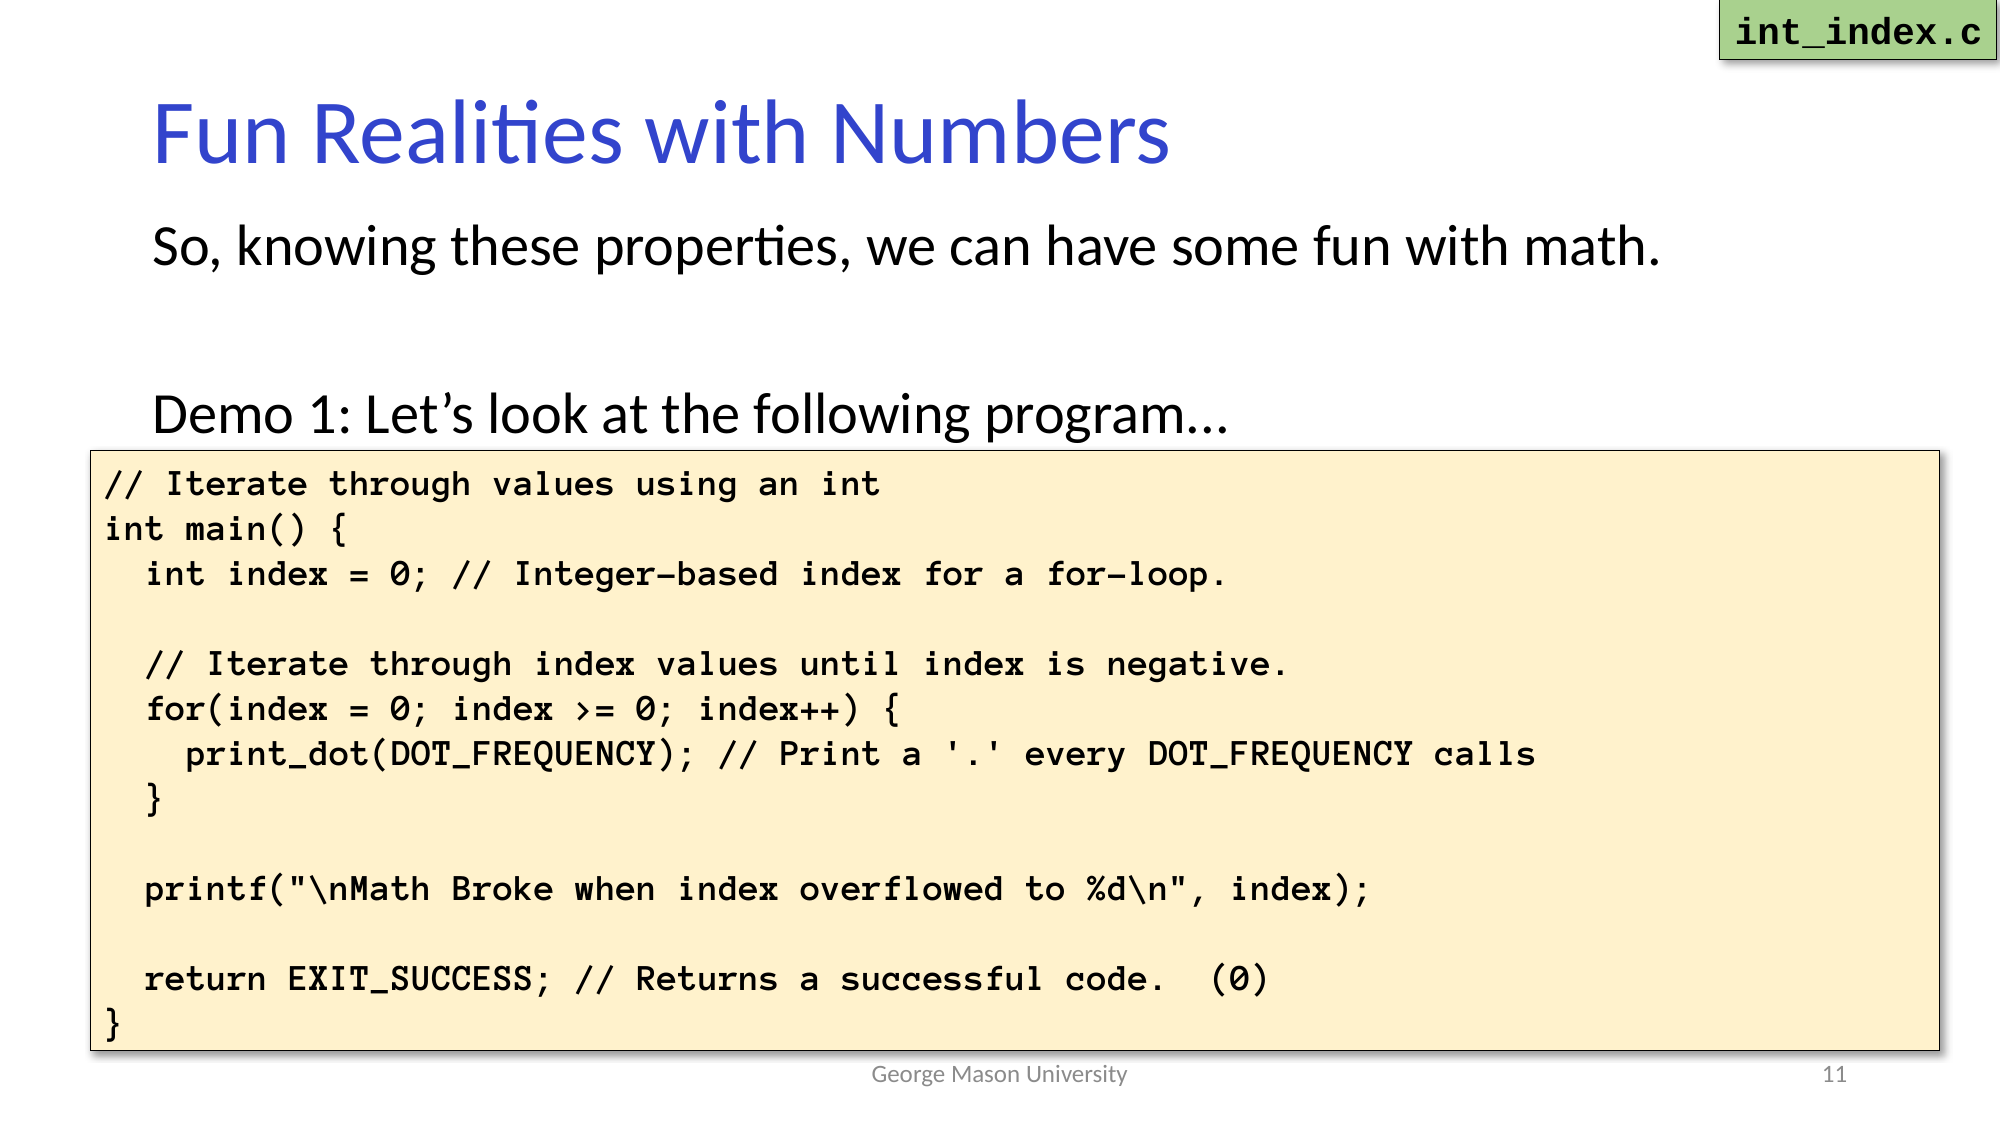

int_index.c
# Fun Realities with Numbers
So, knowing these properties, we can have some fun with math.

Demo 1: Let’s look at the following program...
// Iterate through values using an int
int main() {
  int index = 0; // Integer-based index for a for-loop.

  // Iterate through index values until index is negative.
  for(index = 0; index >= 0; index++) {
    print_dot(DOT_FREQUENCY); // Print a '.' every DOT_FREQUENCY calls
  }

  printf("\nMath Broke when index overflowed to %d\n", index);

  return EXIT_SUCCESS; // Returns a successful code.  (0)
}
George Mason University
11